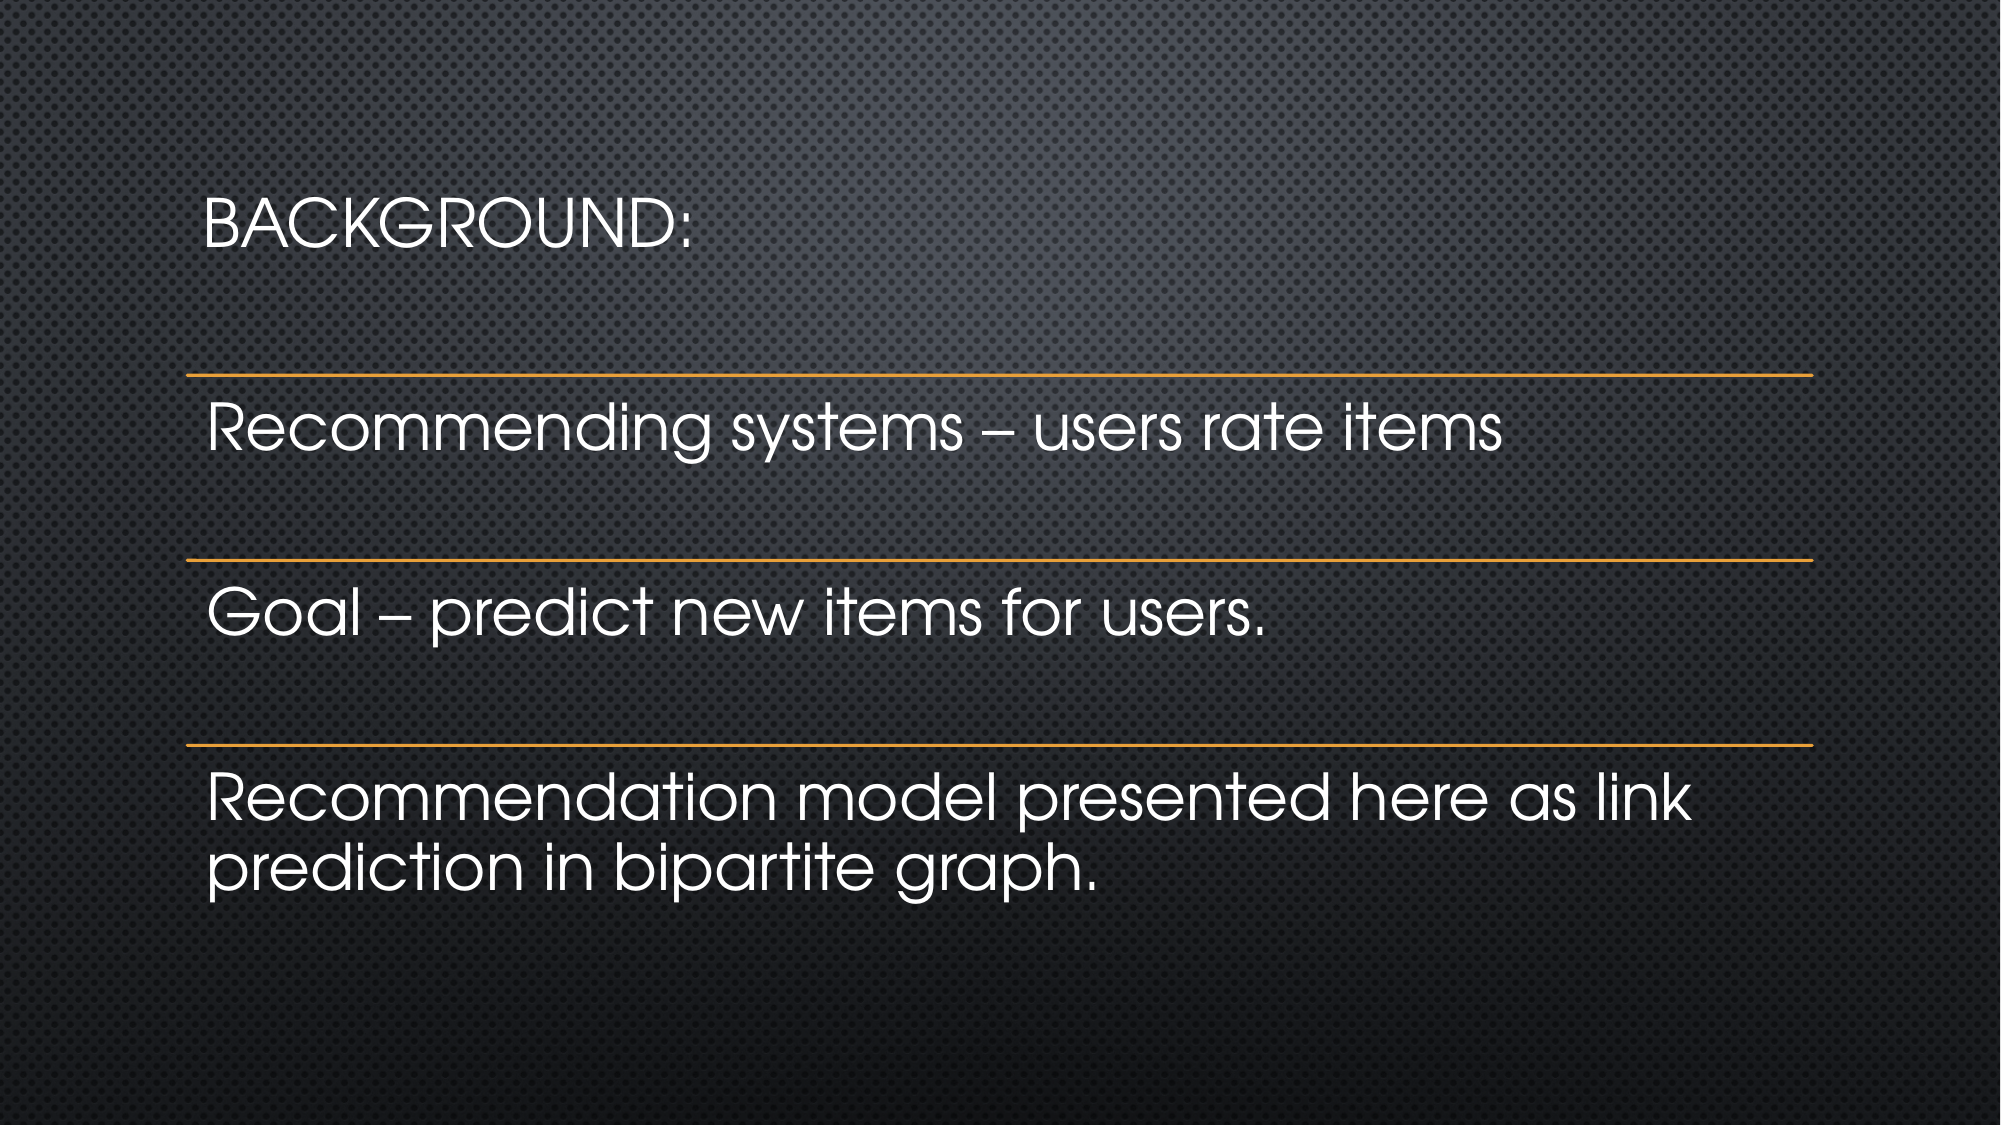

# Background:
Recommending systems – users rate items
Goal – predict new items for users.
Recommendation model presented here as link prediction in bipartite graph.